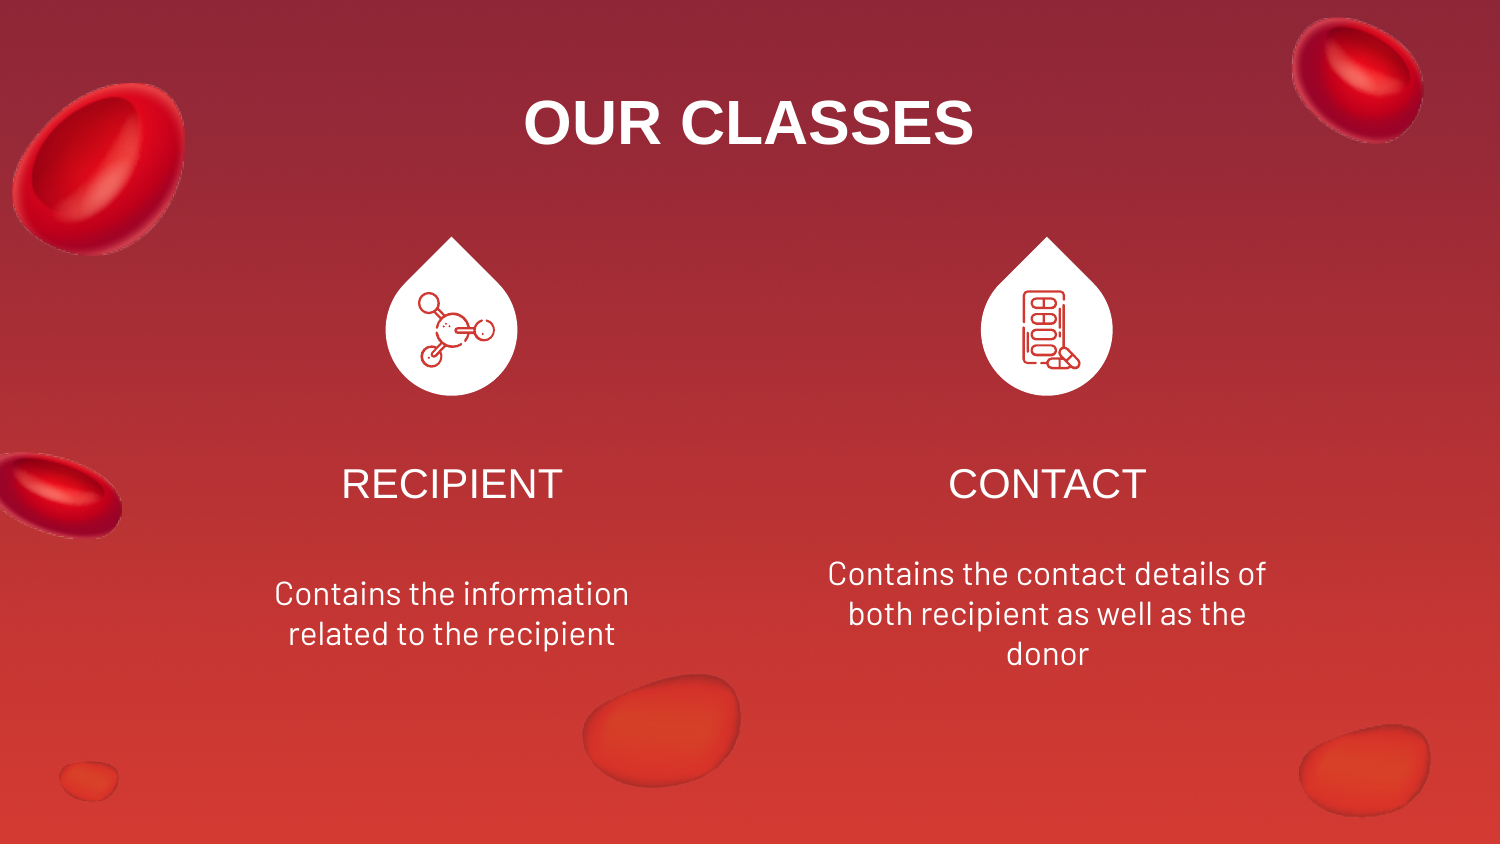

# OUR CLASSES

RECIPIENT
CONTACT
Contains the information related to the recipient
Contains the contact details of both recipient as well as the donor